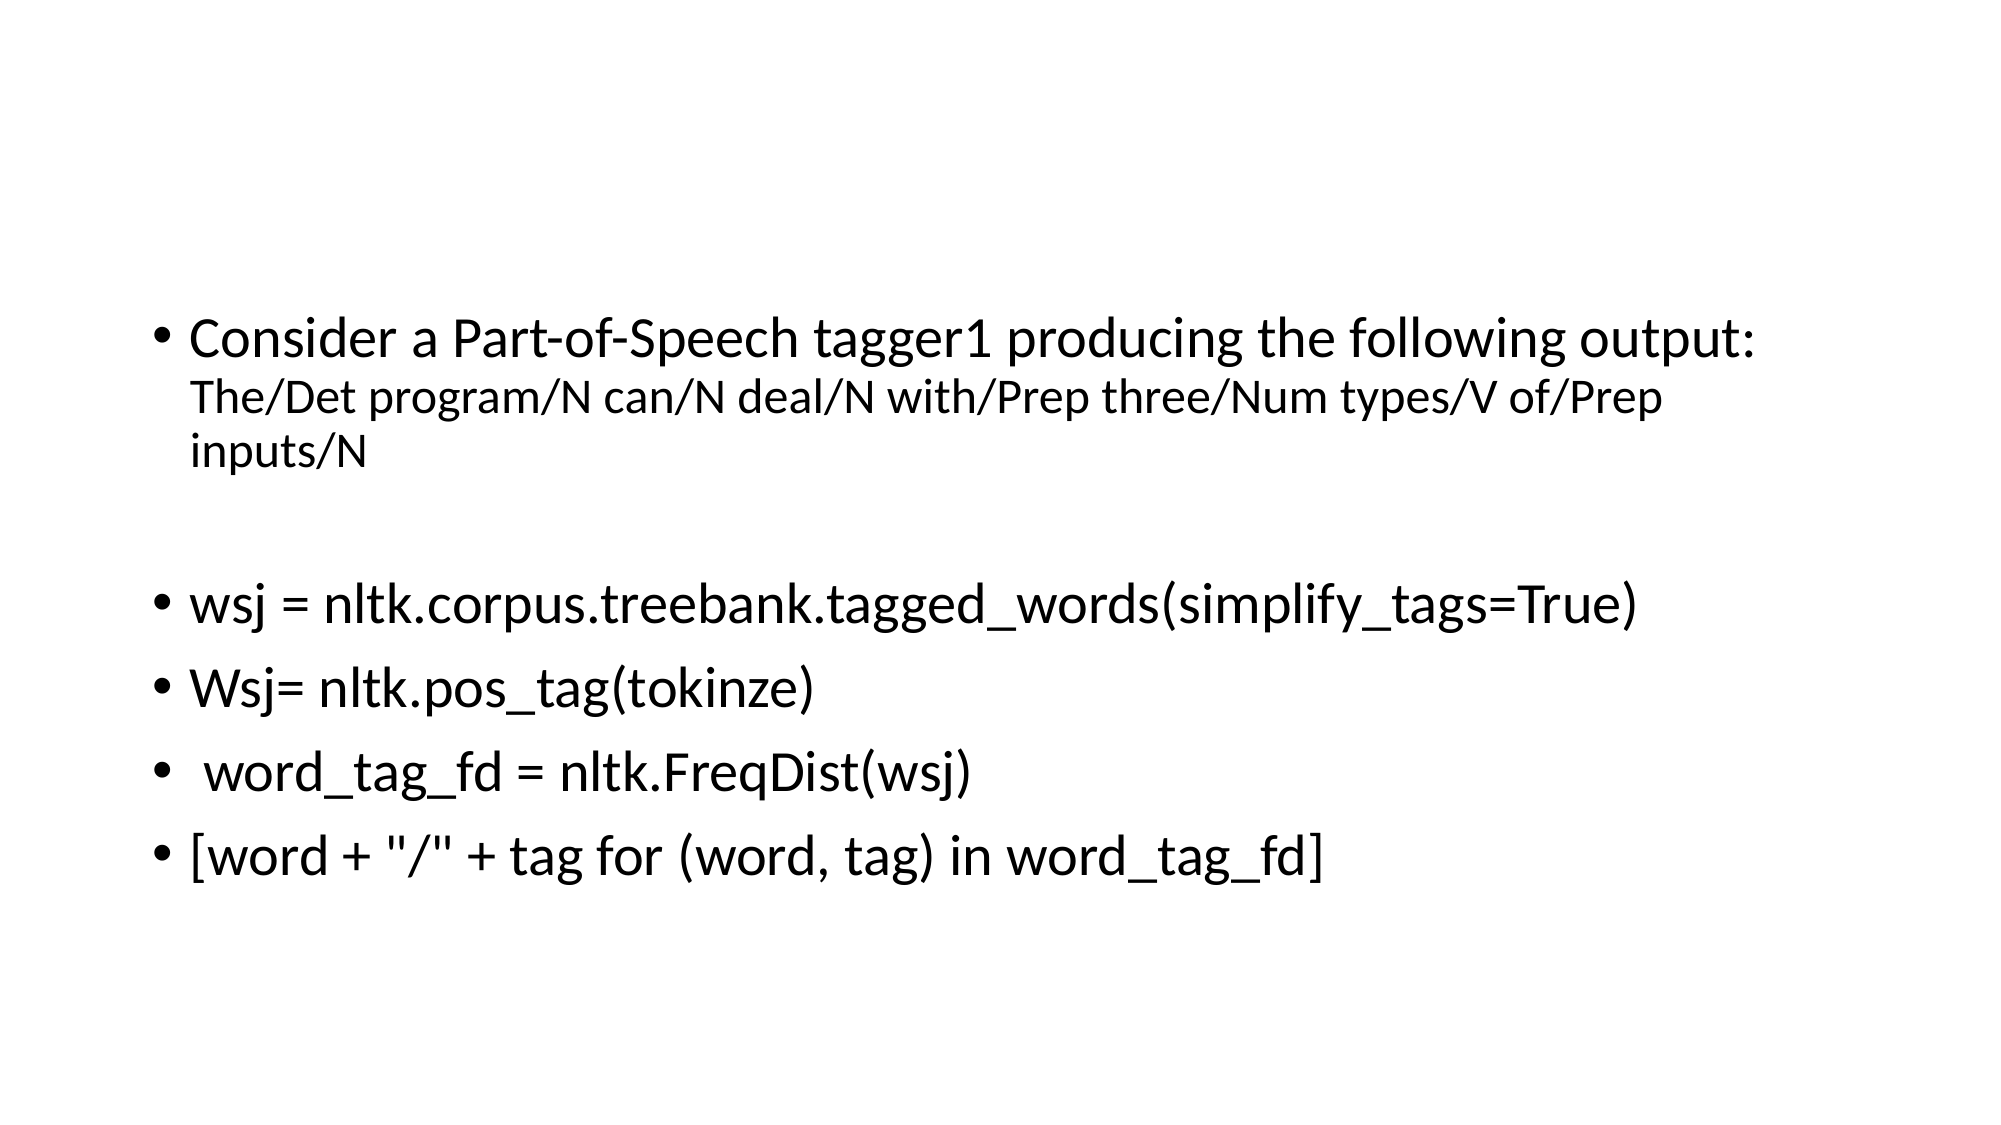

Consider a Part-of-Speech tagger1 producing the following output: The/Det program/N can/N deal/N with/Prep three/Num types/V of/Prep inputs/N

wsj = nltk.corpus.treebank.tagged_words(simplify_tags=True)
Wsj= nltk.pos_tag(tokinze)
 word_tag_fd = nltk.FreqDist(wsj)
[word + "/" + tag for (word, tag) in word_tag_fd]